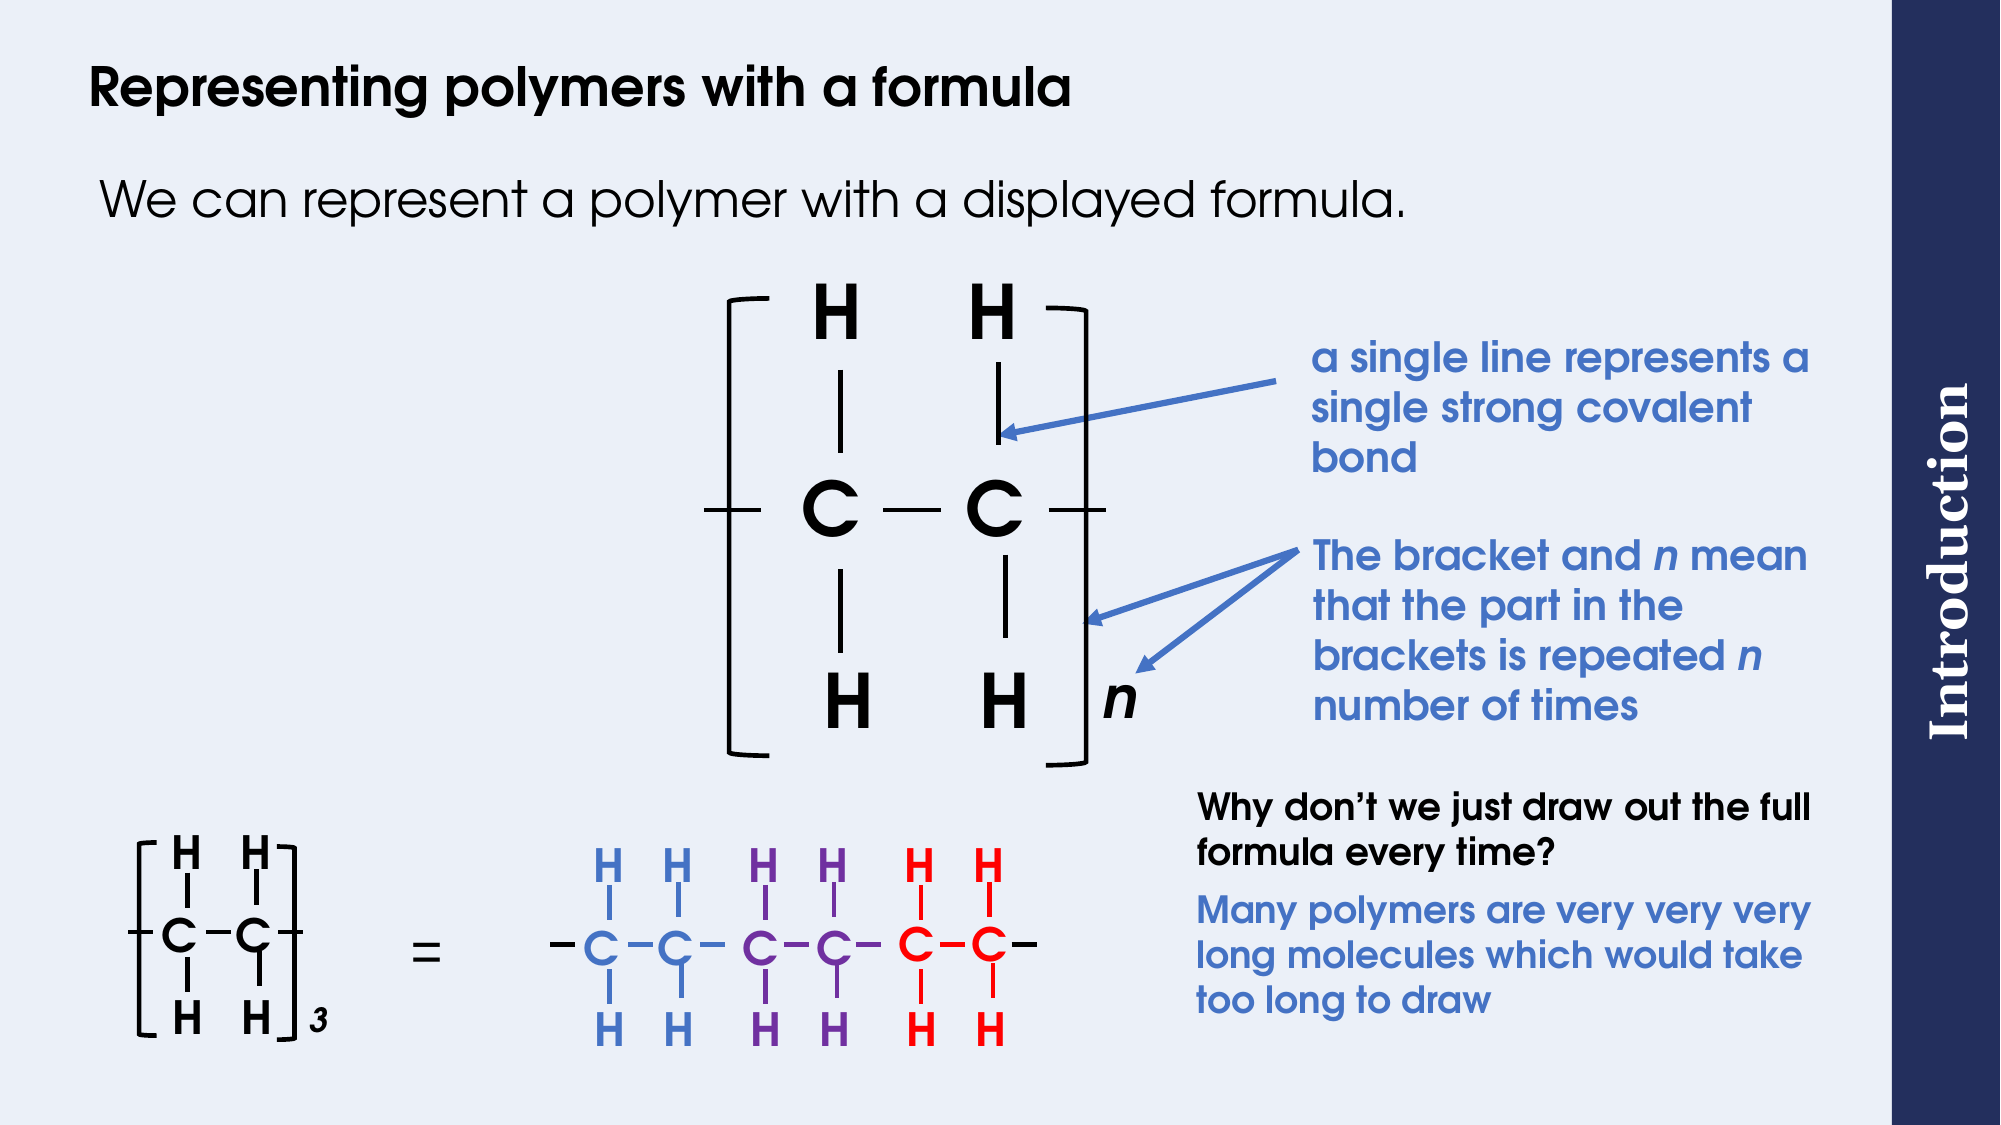

# Representing polymers with a formula
We can represent a polymer with a displayed formula.
H     H

C     C
H     H
n

a single line represents a single strong covalent bond
The bracket and n mean that the part in the brackets is repeated n number of times
Why don’t we just draw out the full formula every time?
H   H

C   C
H   H
3

H   H
H   H
H   H
Many polymers are very very very long molecules which would take too long to draw
=
C   C
C   C
C   C
H   H
H   H
H   H